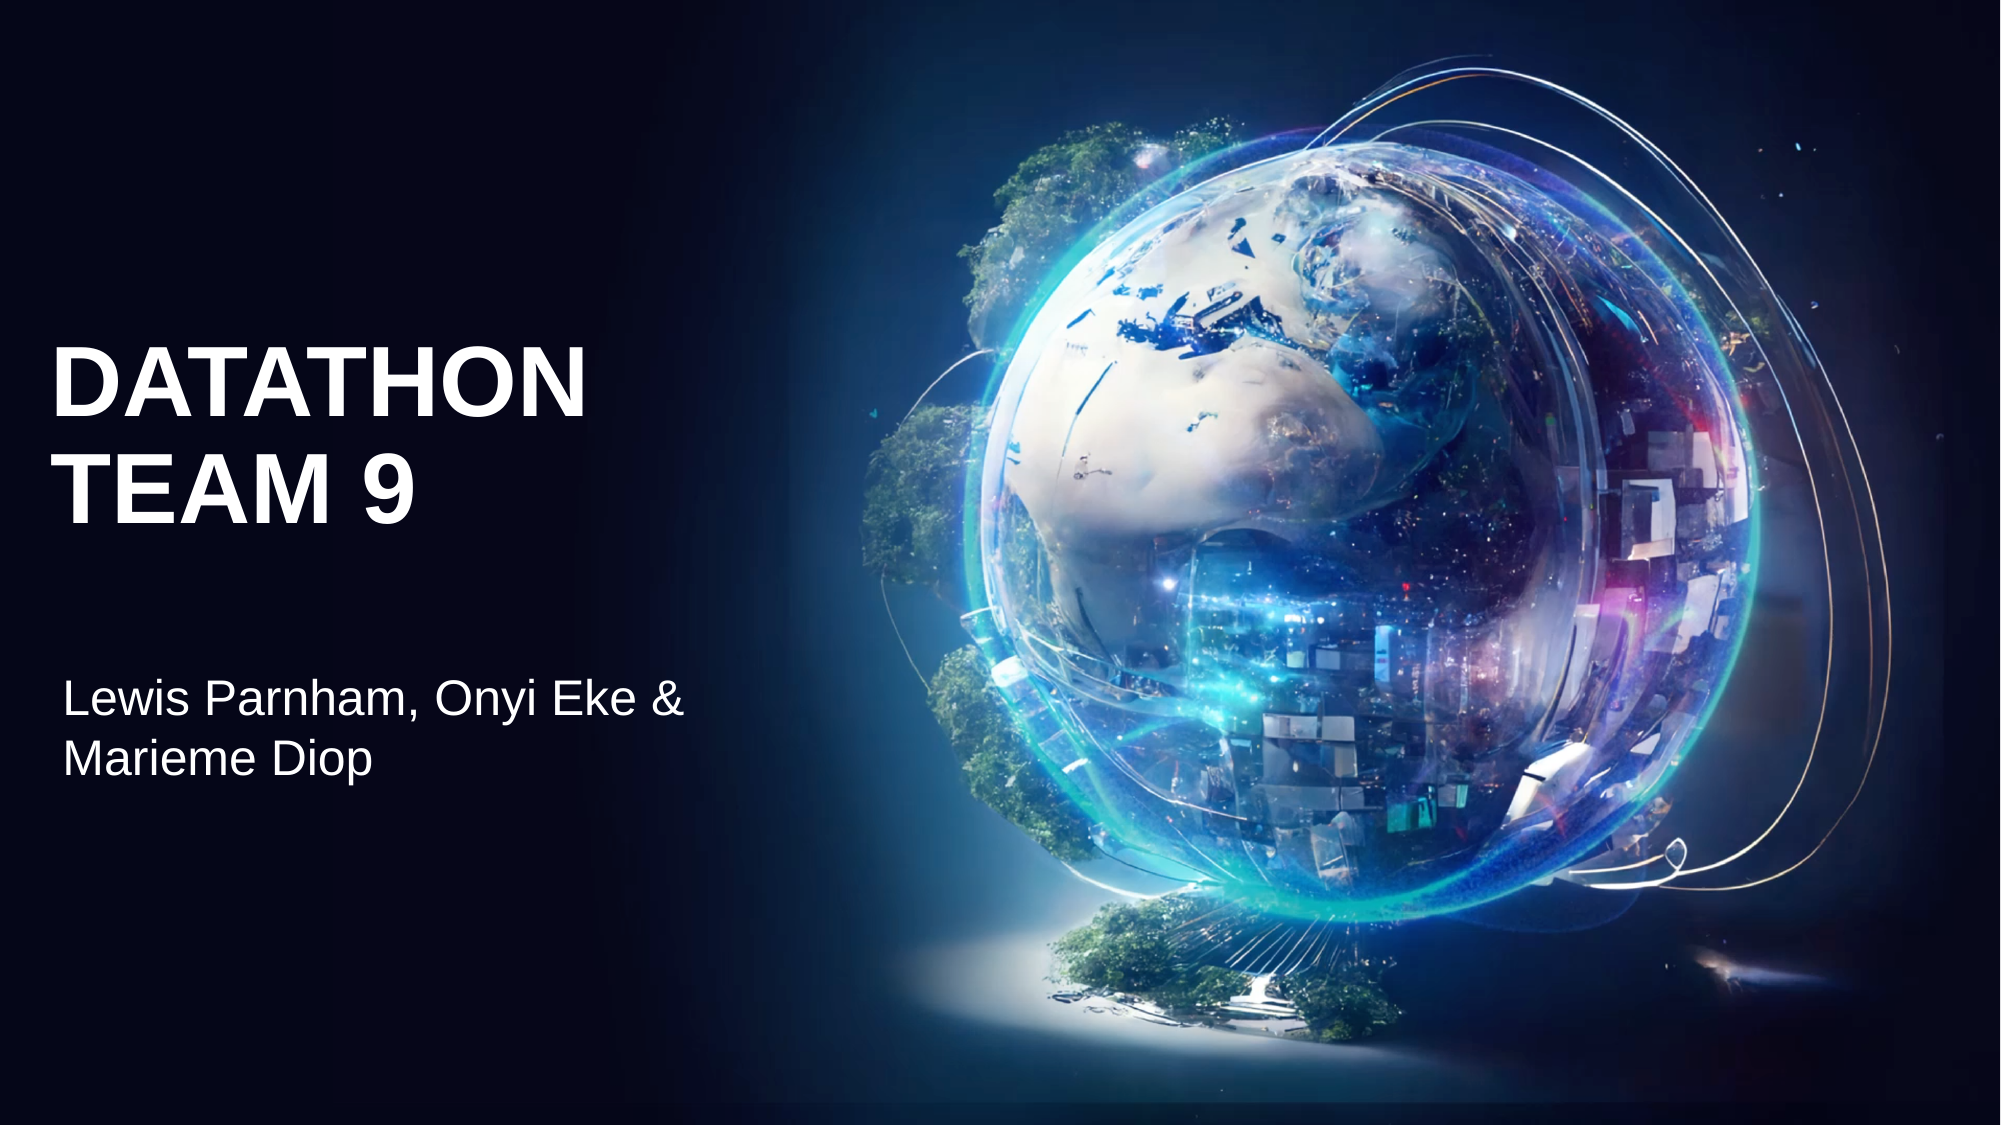

# DATATHON TEAM 9
Lewis Parnham, Onyi Eke &
Marieme Diop